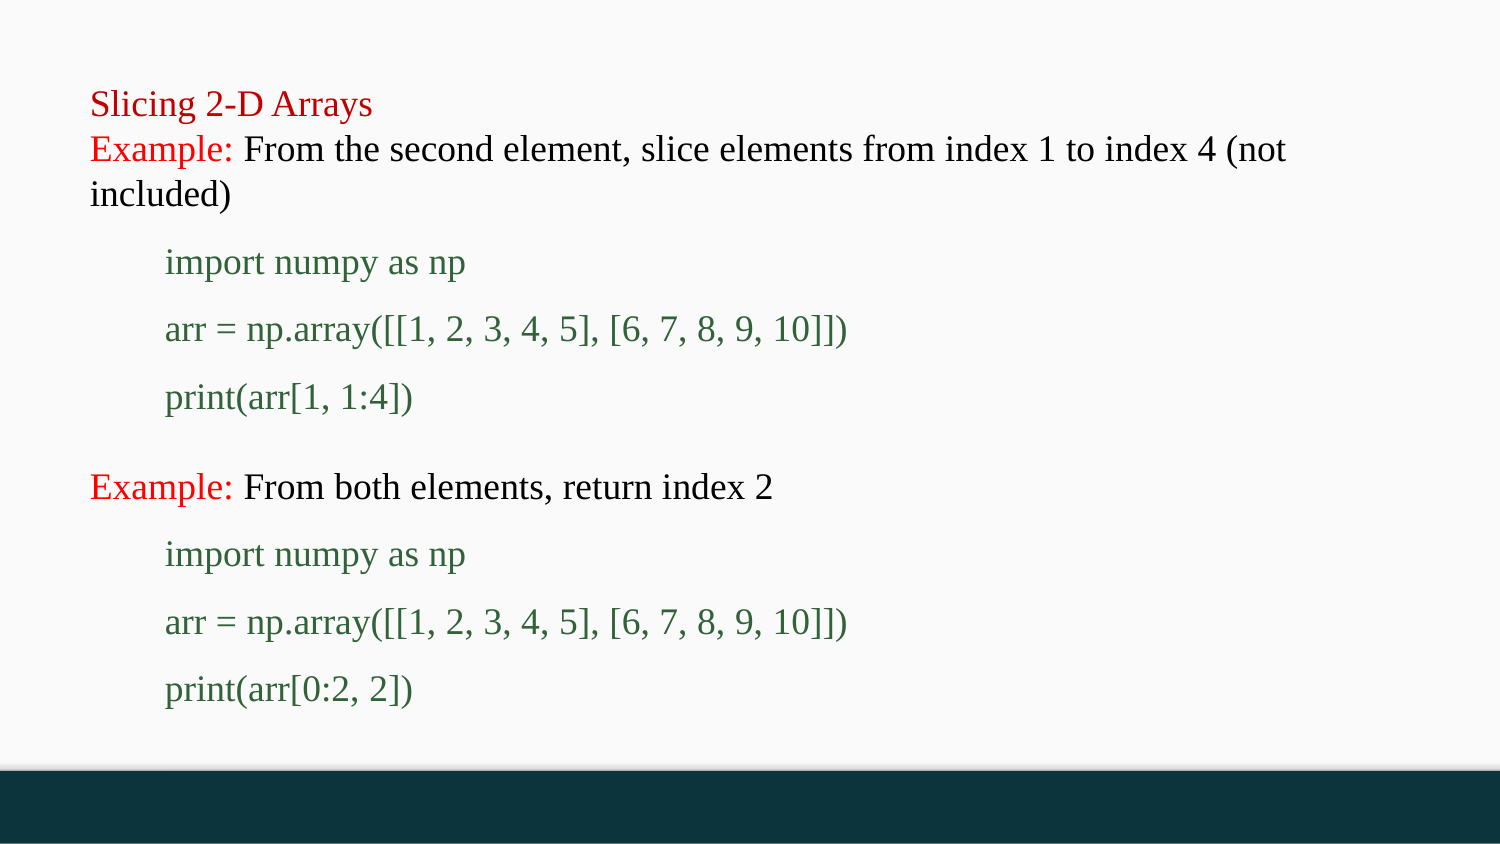

Slicing 2-D Arrays
Example: From the second element, slice elements from index 1 to index 4 (not included)
import numpy as np
arr = np.array([[1, 2, 3, 4, 5], [6, 7, 8, 9, 10]])
print(arr[1, 1:4])
Example: From both elements, return index 2
import numpy as np
arr = np.array([[1, 2, 3, 4, 5], [6, 7, 8, 9, 10]])
print(arr[0:2, 2])